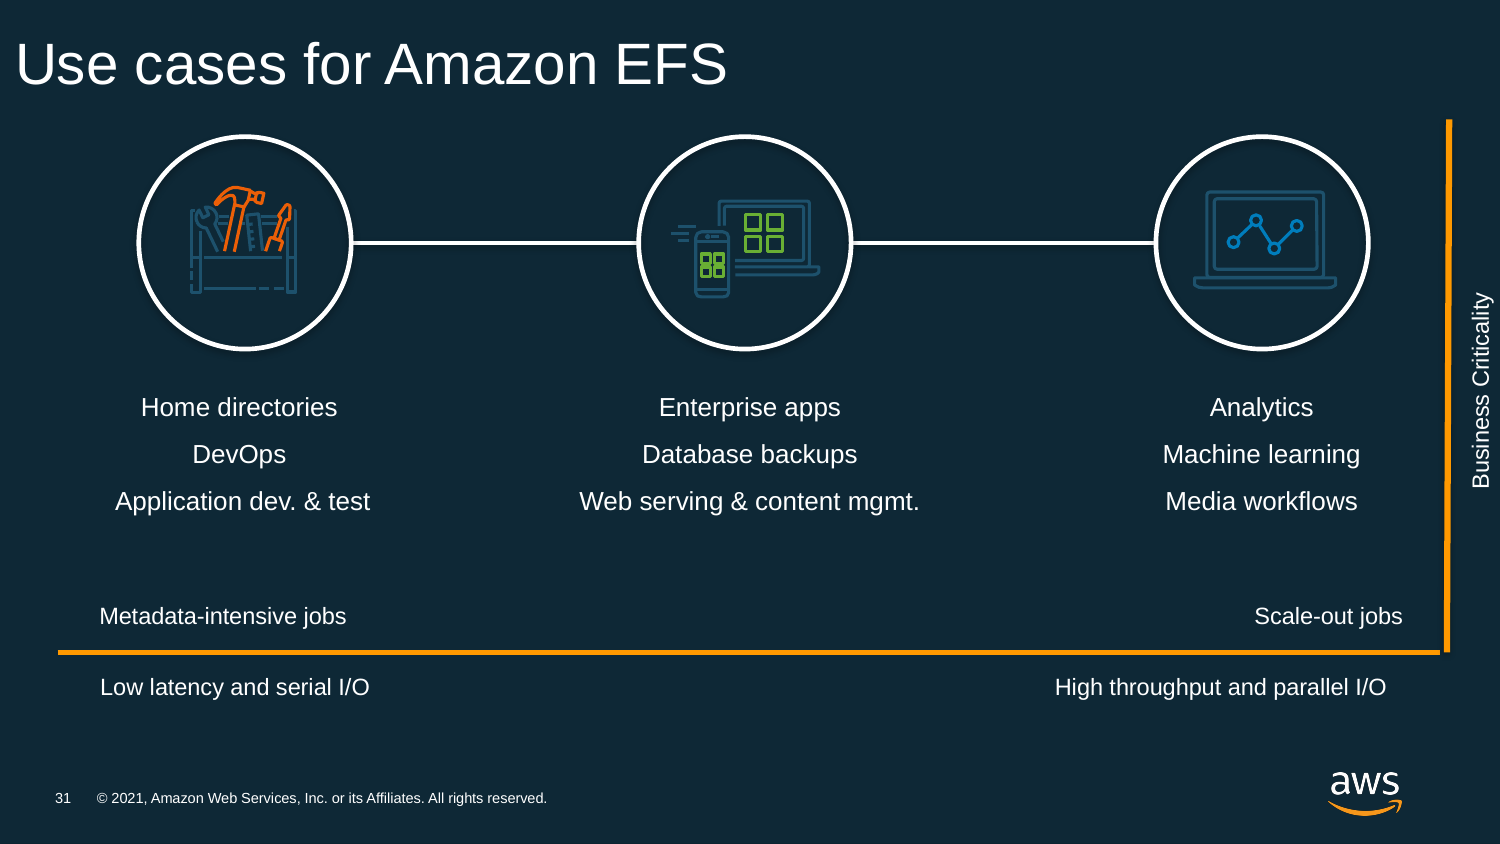

Use cases for Amazon EFS

Enterprise apps
Database backups
Web serving & content mgmt.

Analytics
Machine learning
Media workflows

Business Criticality
Home directories
DevOps
Application dev. & test
Scale-out jobs
Metadata-intensive jobs
Low latency and serial I/O
High throughput and parallel I/O